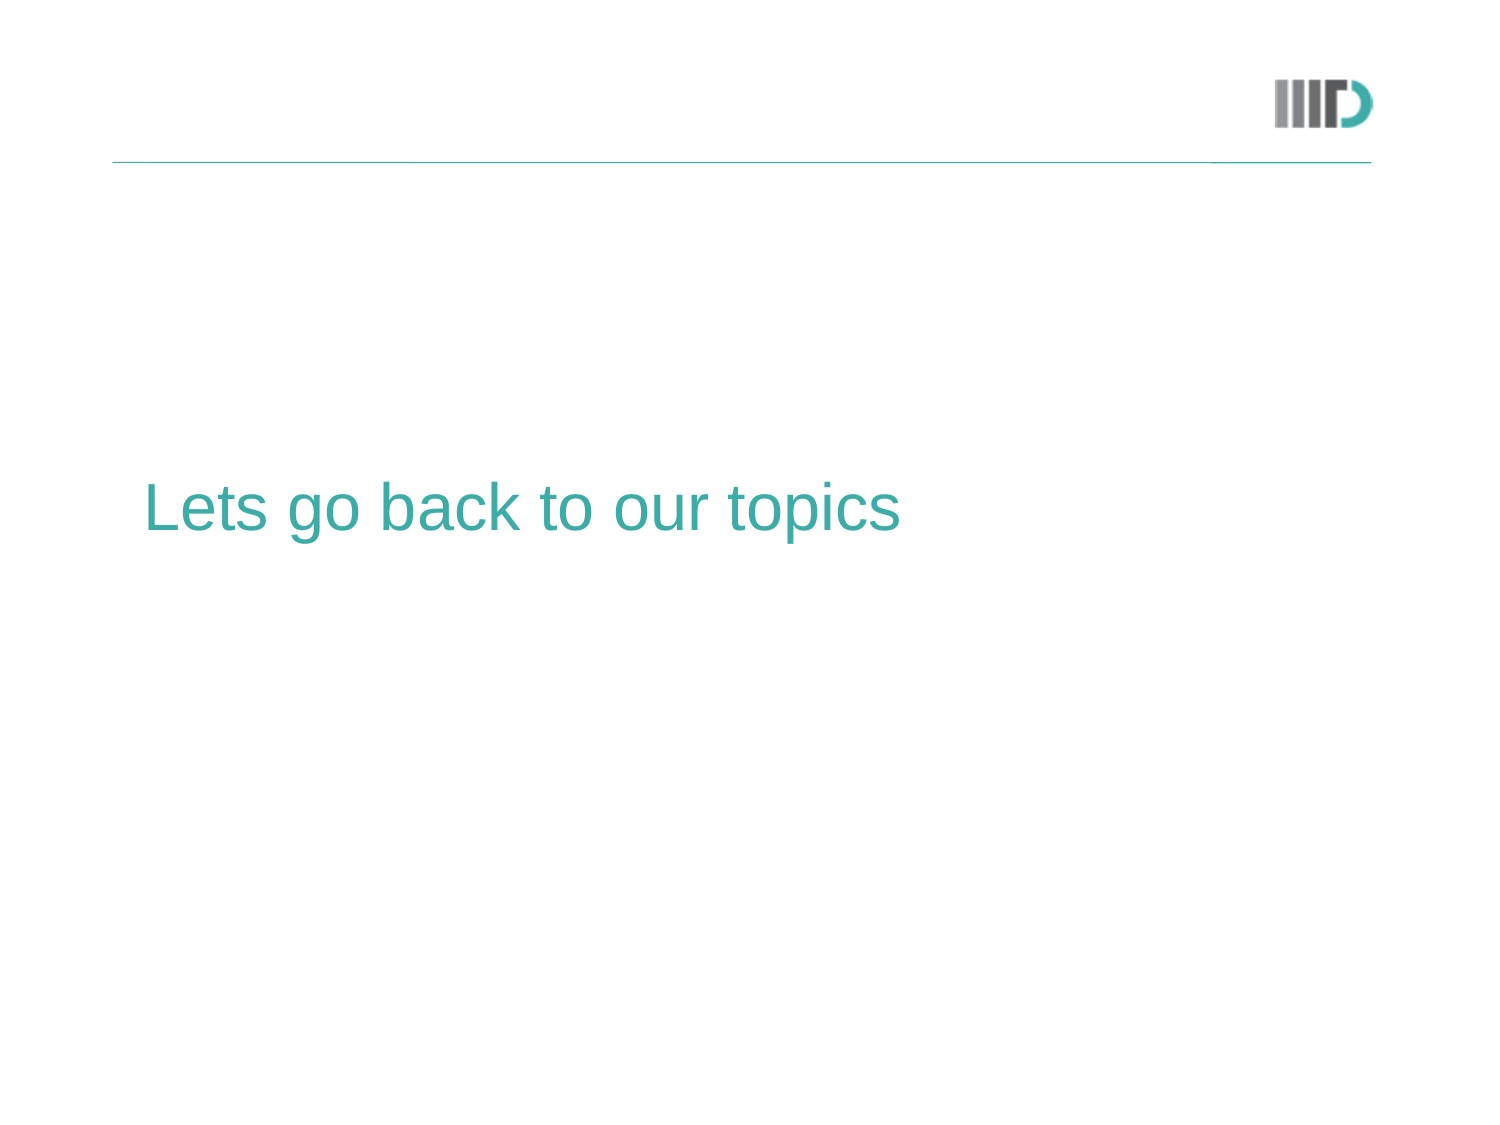

# Lets go back to our topics